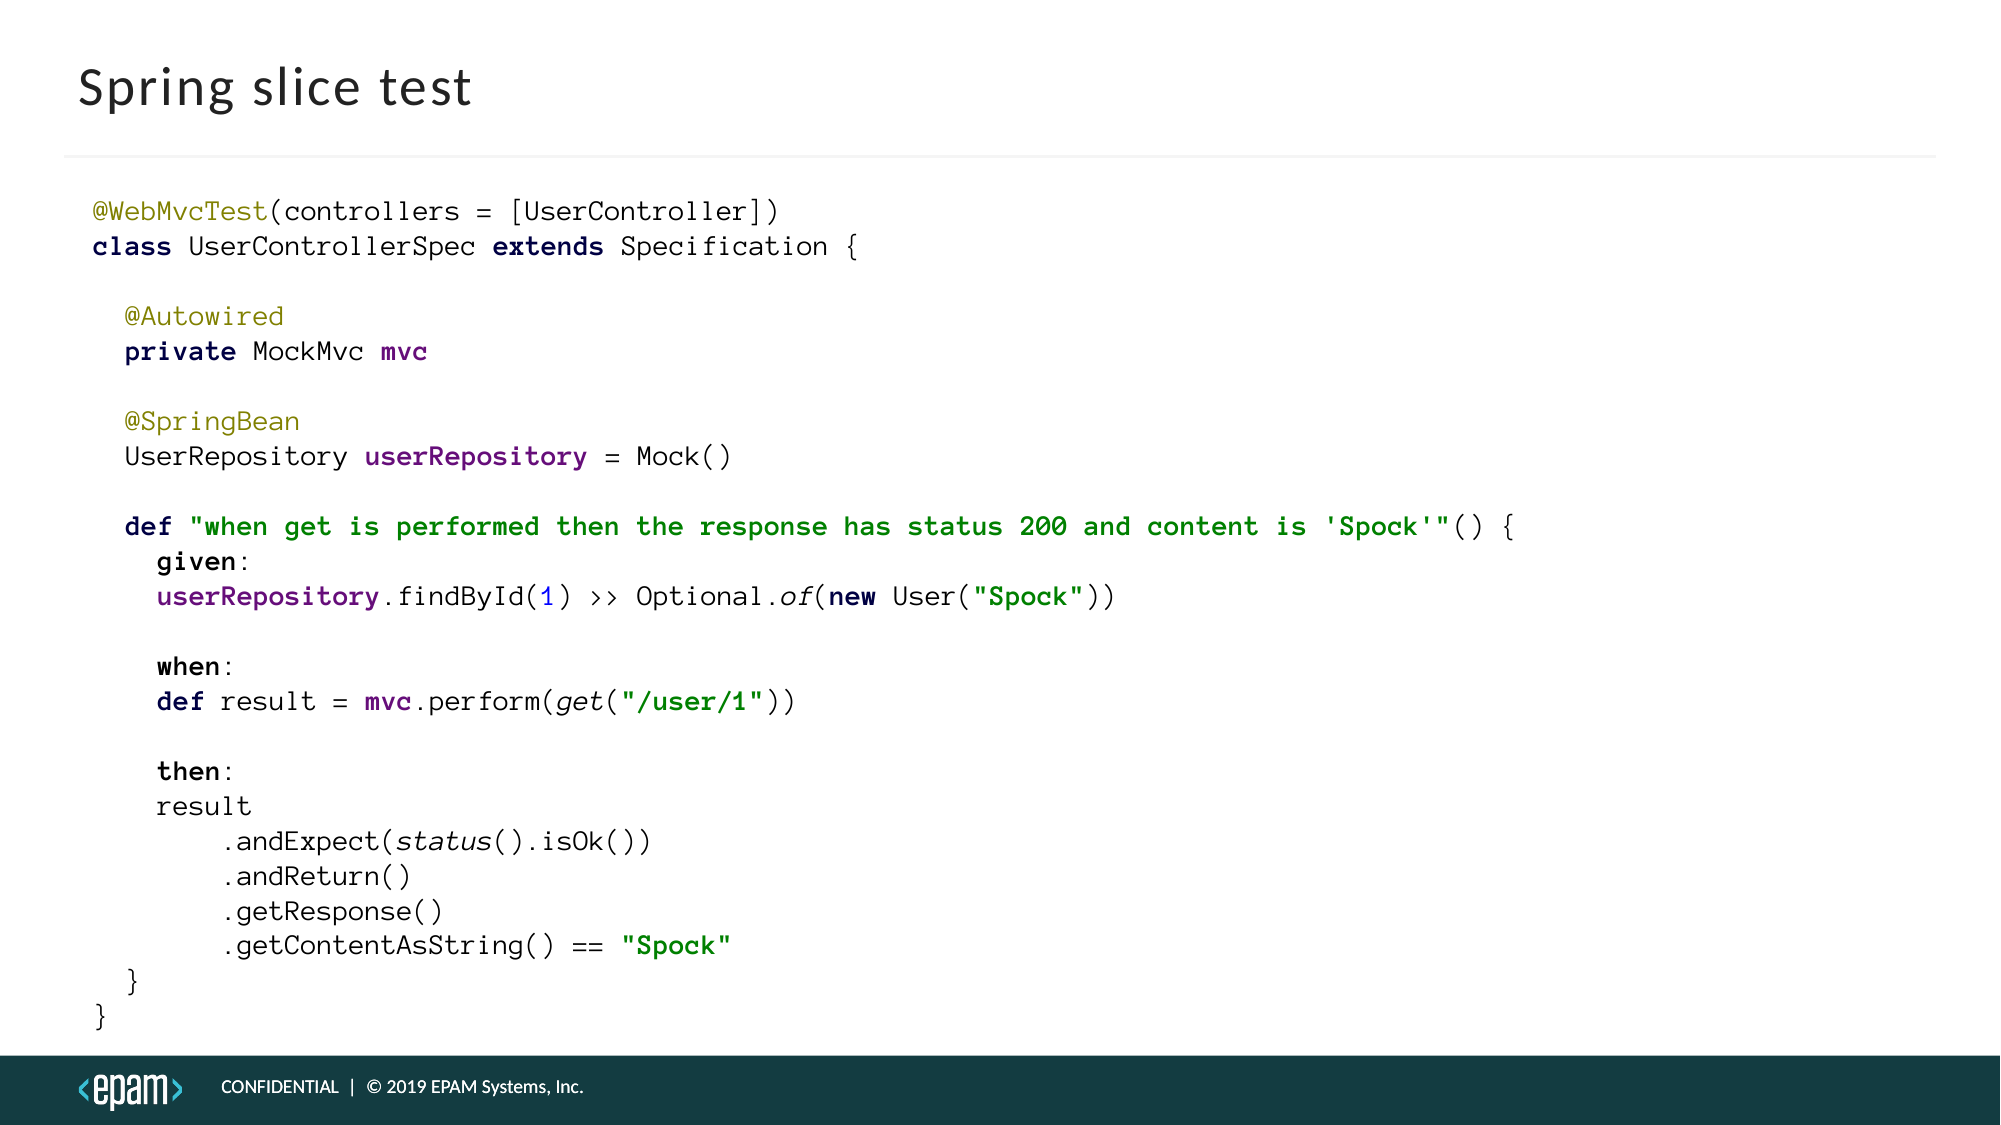

# Spring slice test
@WebMvcTest(controllers = [UserController])
class UserControllerSpec extends Specification {
  @Autowired
  private MockMvc mvc
  @SpringBean
  UserRepository userRepository = Mock()
  def "when get is performed then the response has status 200 and content is 'Spock'"() {
    given:
    userRepository.findById(1) >> Optional.of(new User("Spock"))
    when:
    def result = mvc.perform(get("/user/1"))
    then:
    result
        .andExpect(status().isOk())
        .andReturn()
        .getResponse()
        .getContentAsString() == "Spock"
  }
}
CONFIDENTIAL  |  © 2019 EPAM Systems, Inc.